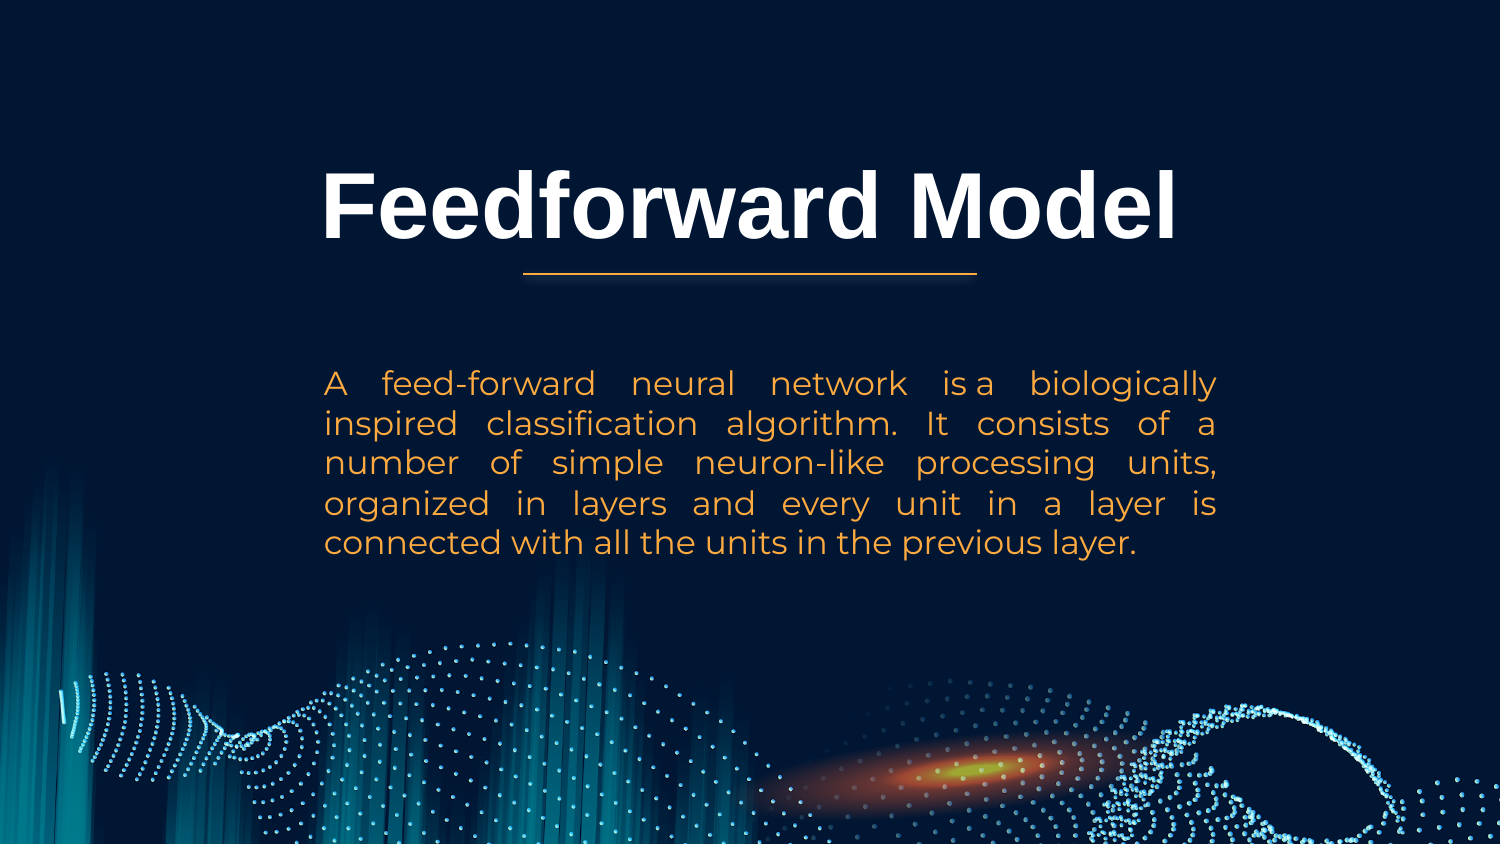

# Feedforward Model
A feed-forward neural network is a biologically inspired classification algorithm. It consists of a number of simple neuron-like processing units, organized in layers and every unit in a layer is connected with all the units in the previous layer.